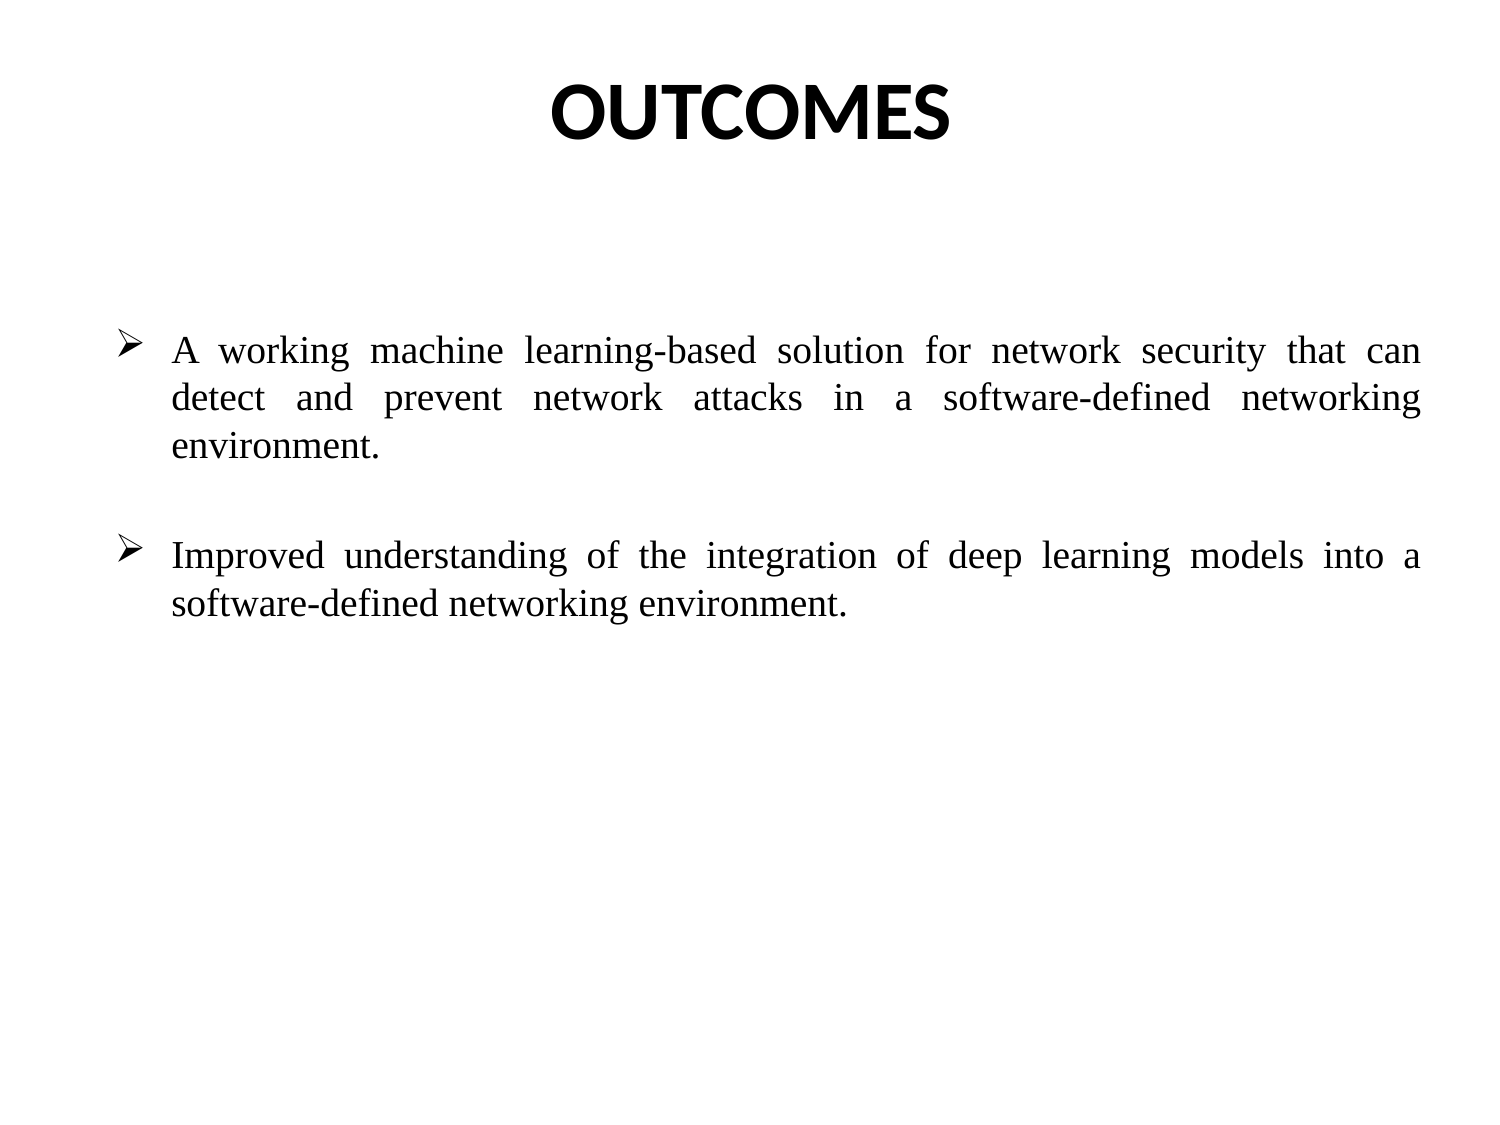

# OUTCOMES

A working machine learning-based solution for network security that can detect and prevent network attacks in a software-defined networking environment.

Improved understanding of the integration of deep learning models into a software-defined networking environment.